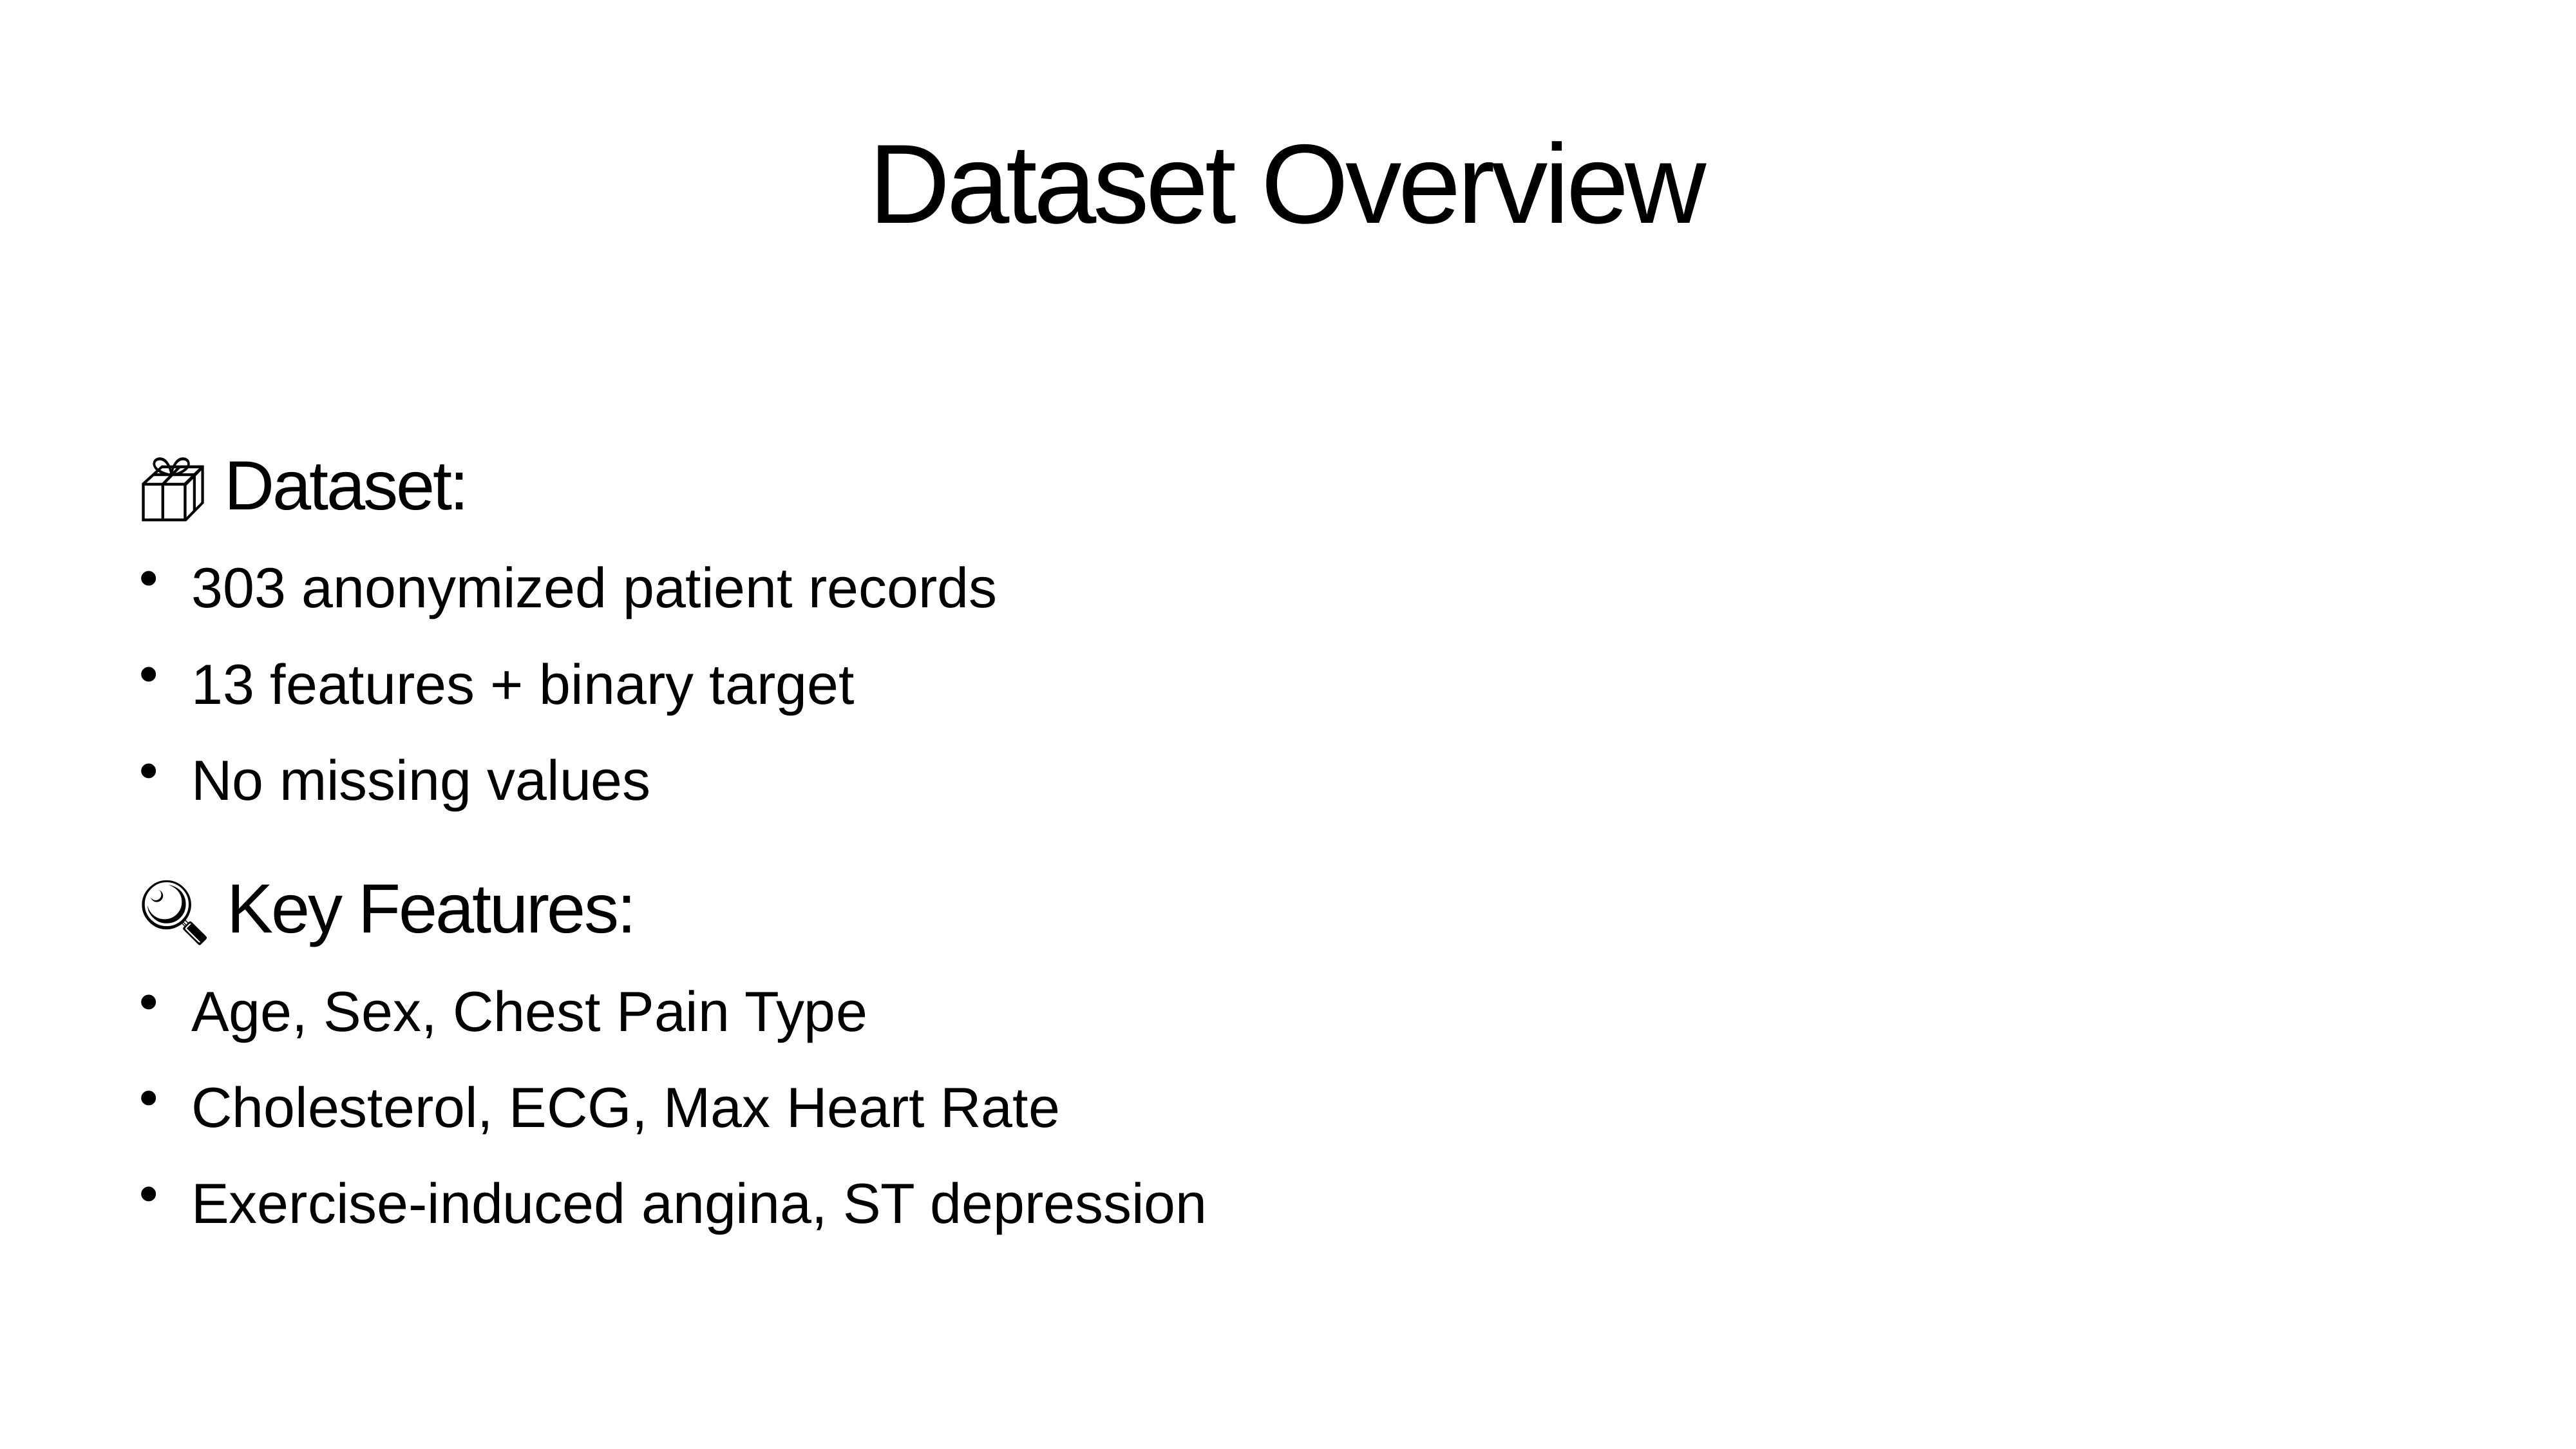

# Dataset Overview
📦 Dataset:
303 anonymized patient records
13 features + binary target
No missing values
🔍 Key Features:
Age, Sex, Chest Pain Type
Cholesterol, ECG, Max Heart Rate
Exercise-induced angina, ST depression